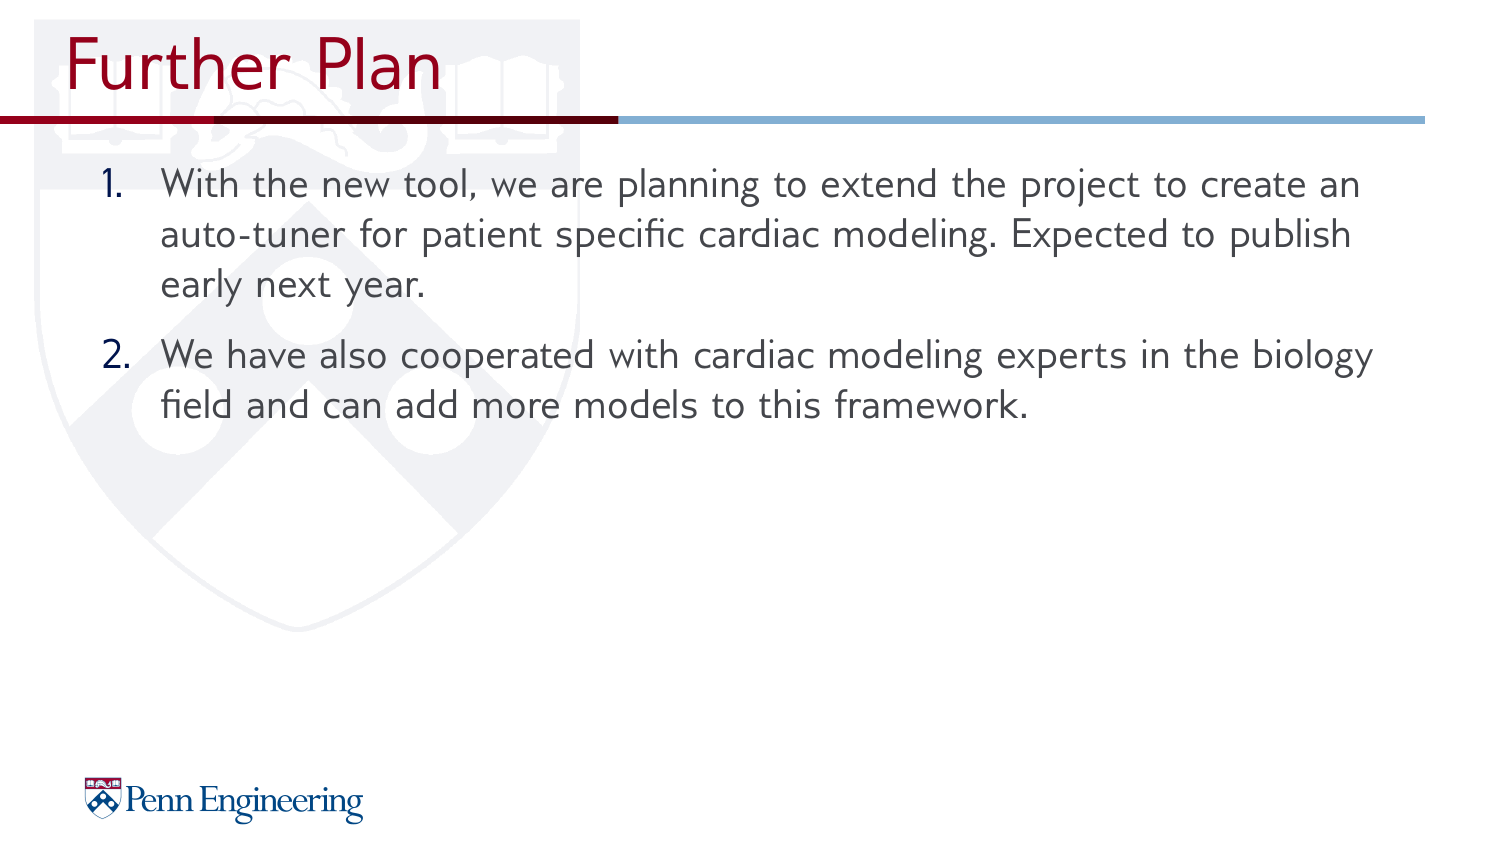

# Further Plan
With the new tool, we are planning to extend the project to create an auto-tuner for patient specific cardiac modeling. Expected to publish early next year.
We have also cooperated with cardiac modeling experts in the biology field and can add more models to this framework.